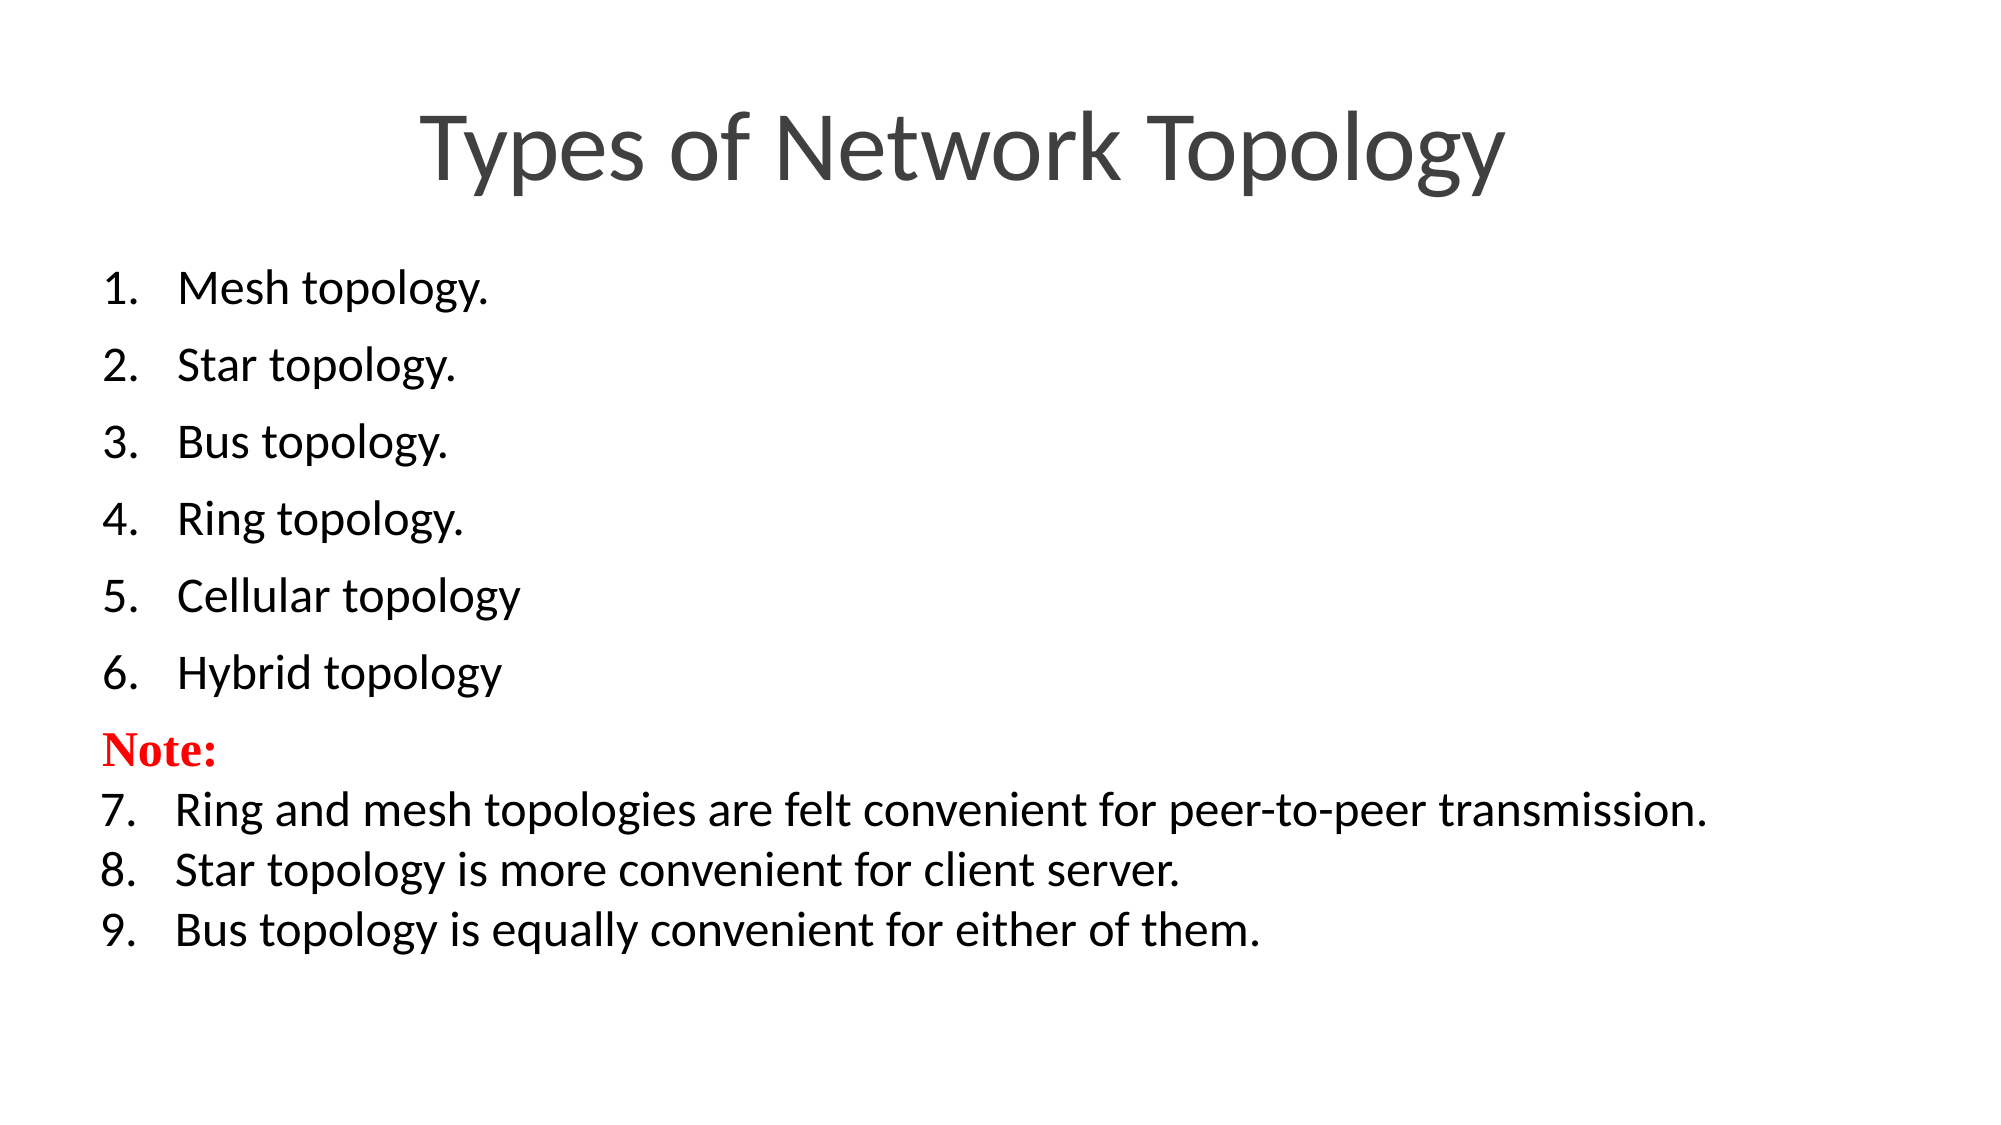

# Types of Network Topology
Mesh topology.
Star topology.
Bus topology.
Ring topology.
Cellular topology
Hybrid topology
Note:
Ring and mesh topologies are felt convenient for peer-to-peer transmission.
Star topology is more convenient for client server.
Bus topology is equally convenient for either of them.